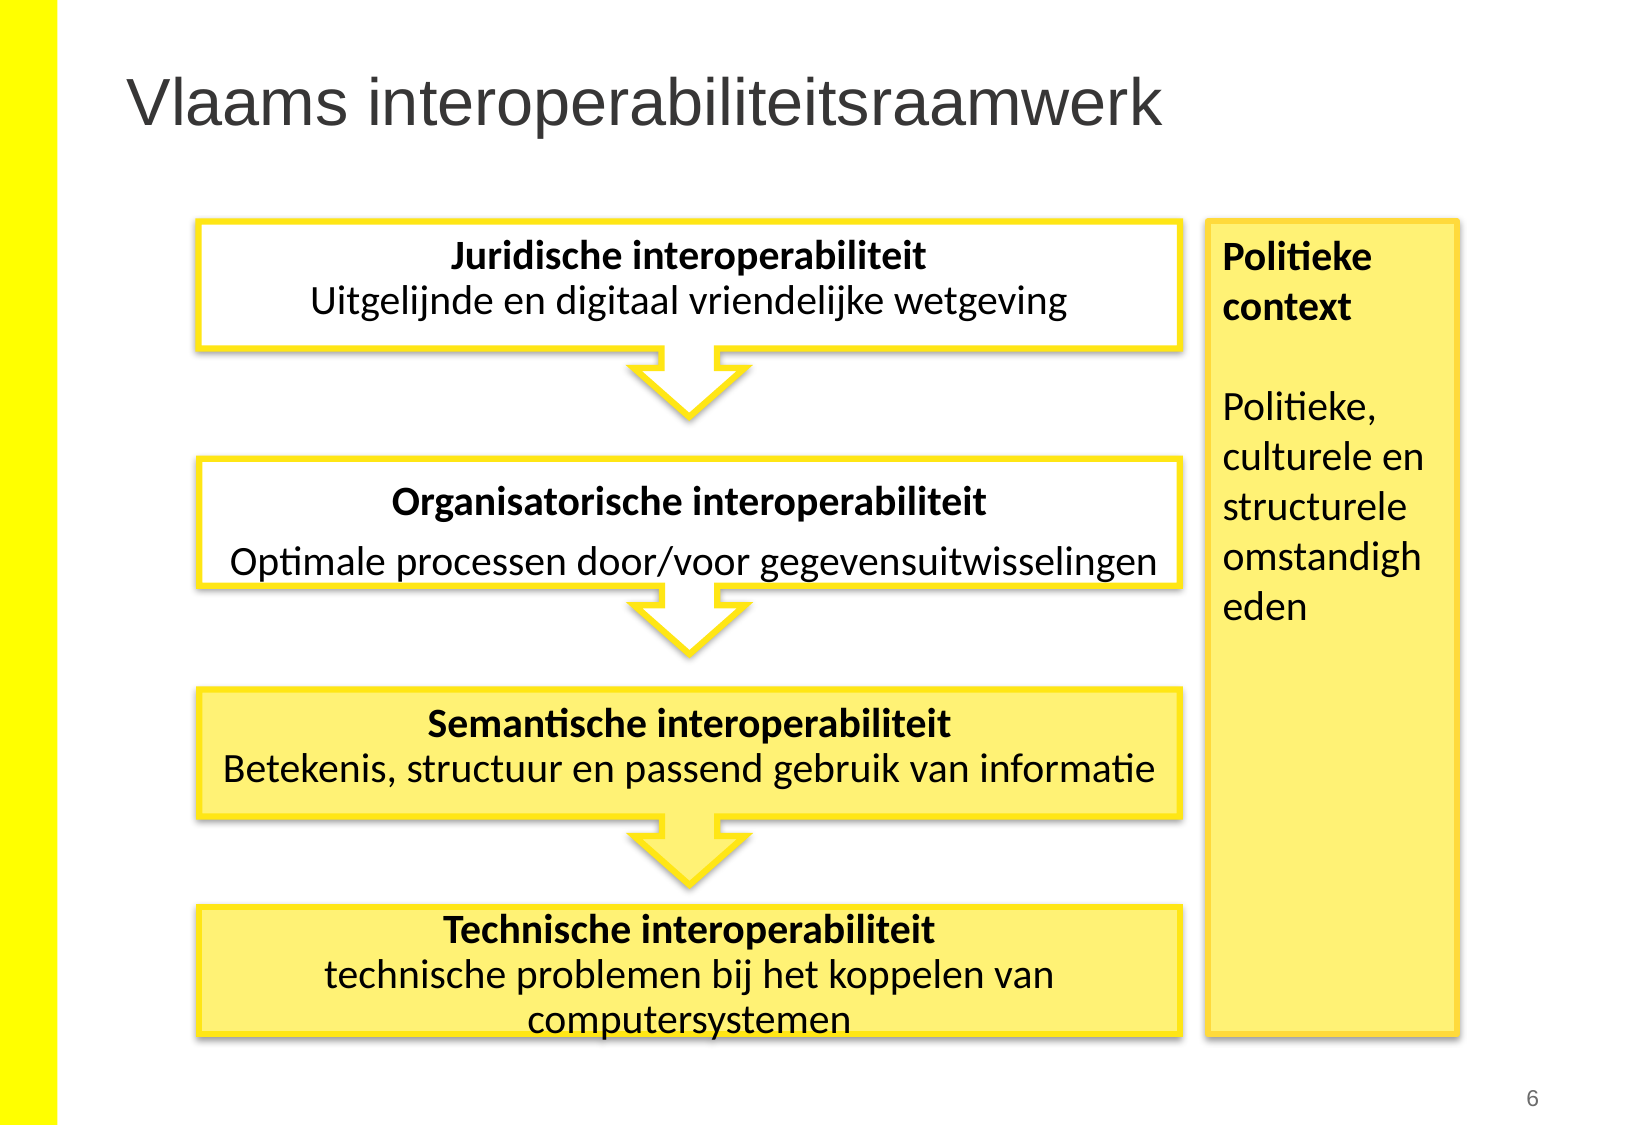

# Vlaams interoperabiliteitsraamwerk
Juridische interoperabiliteit
Uitgelijnde en digitaal vriendelijke wetgeving
Politieke context

Politieke, culturele en structurele omstandigheden
Organisatorische interoperabiliteit
 Optimale processen door/voor gegevensuitwisselingen
Semantische interoperabiliteit
Betekenis, structuur en passend gebruik van informatie
Technische interoperabiliteit
technische problemen bij het koppelen van computersystemen
6